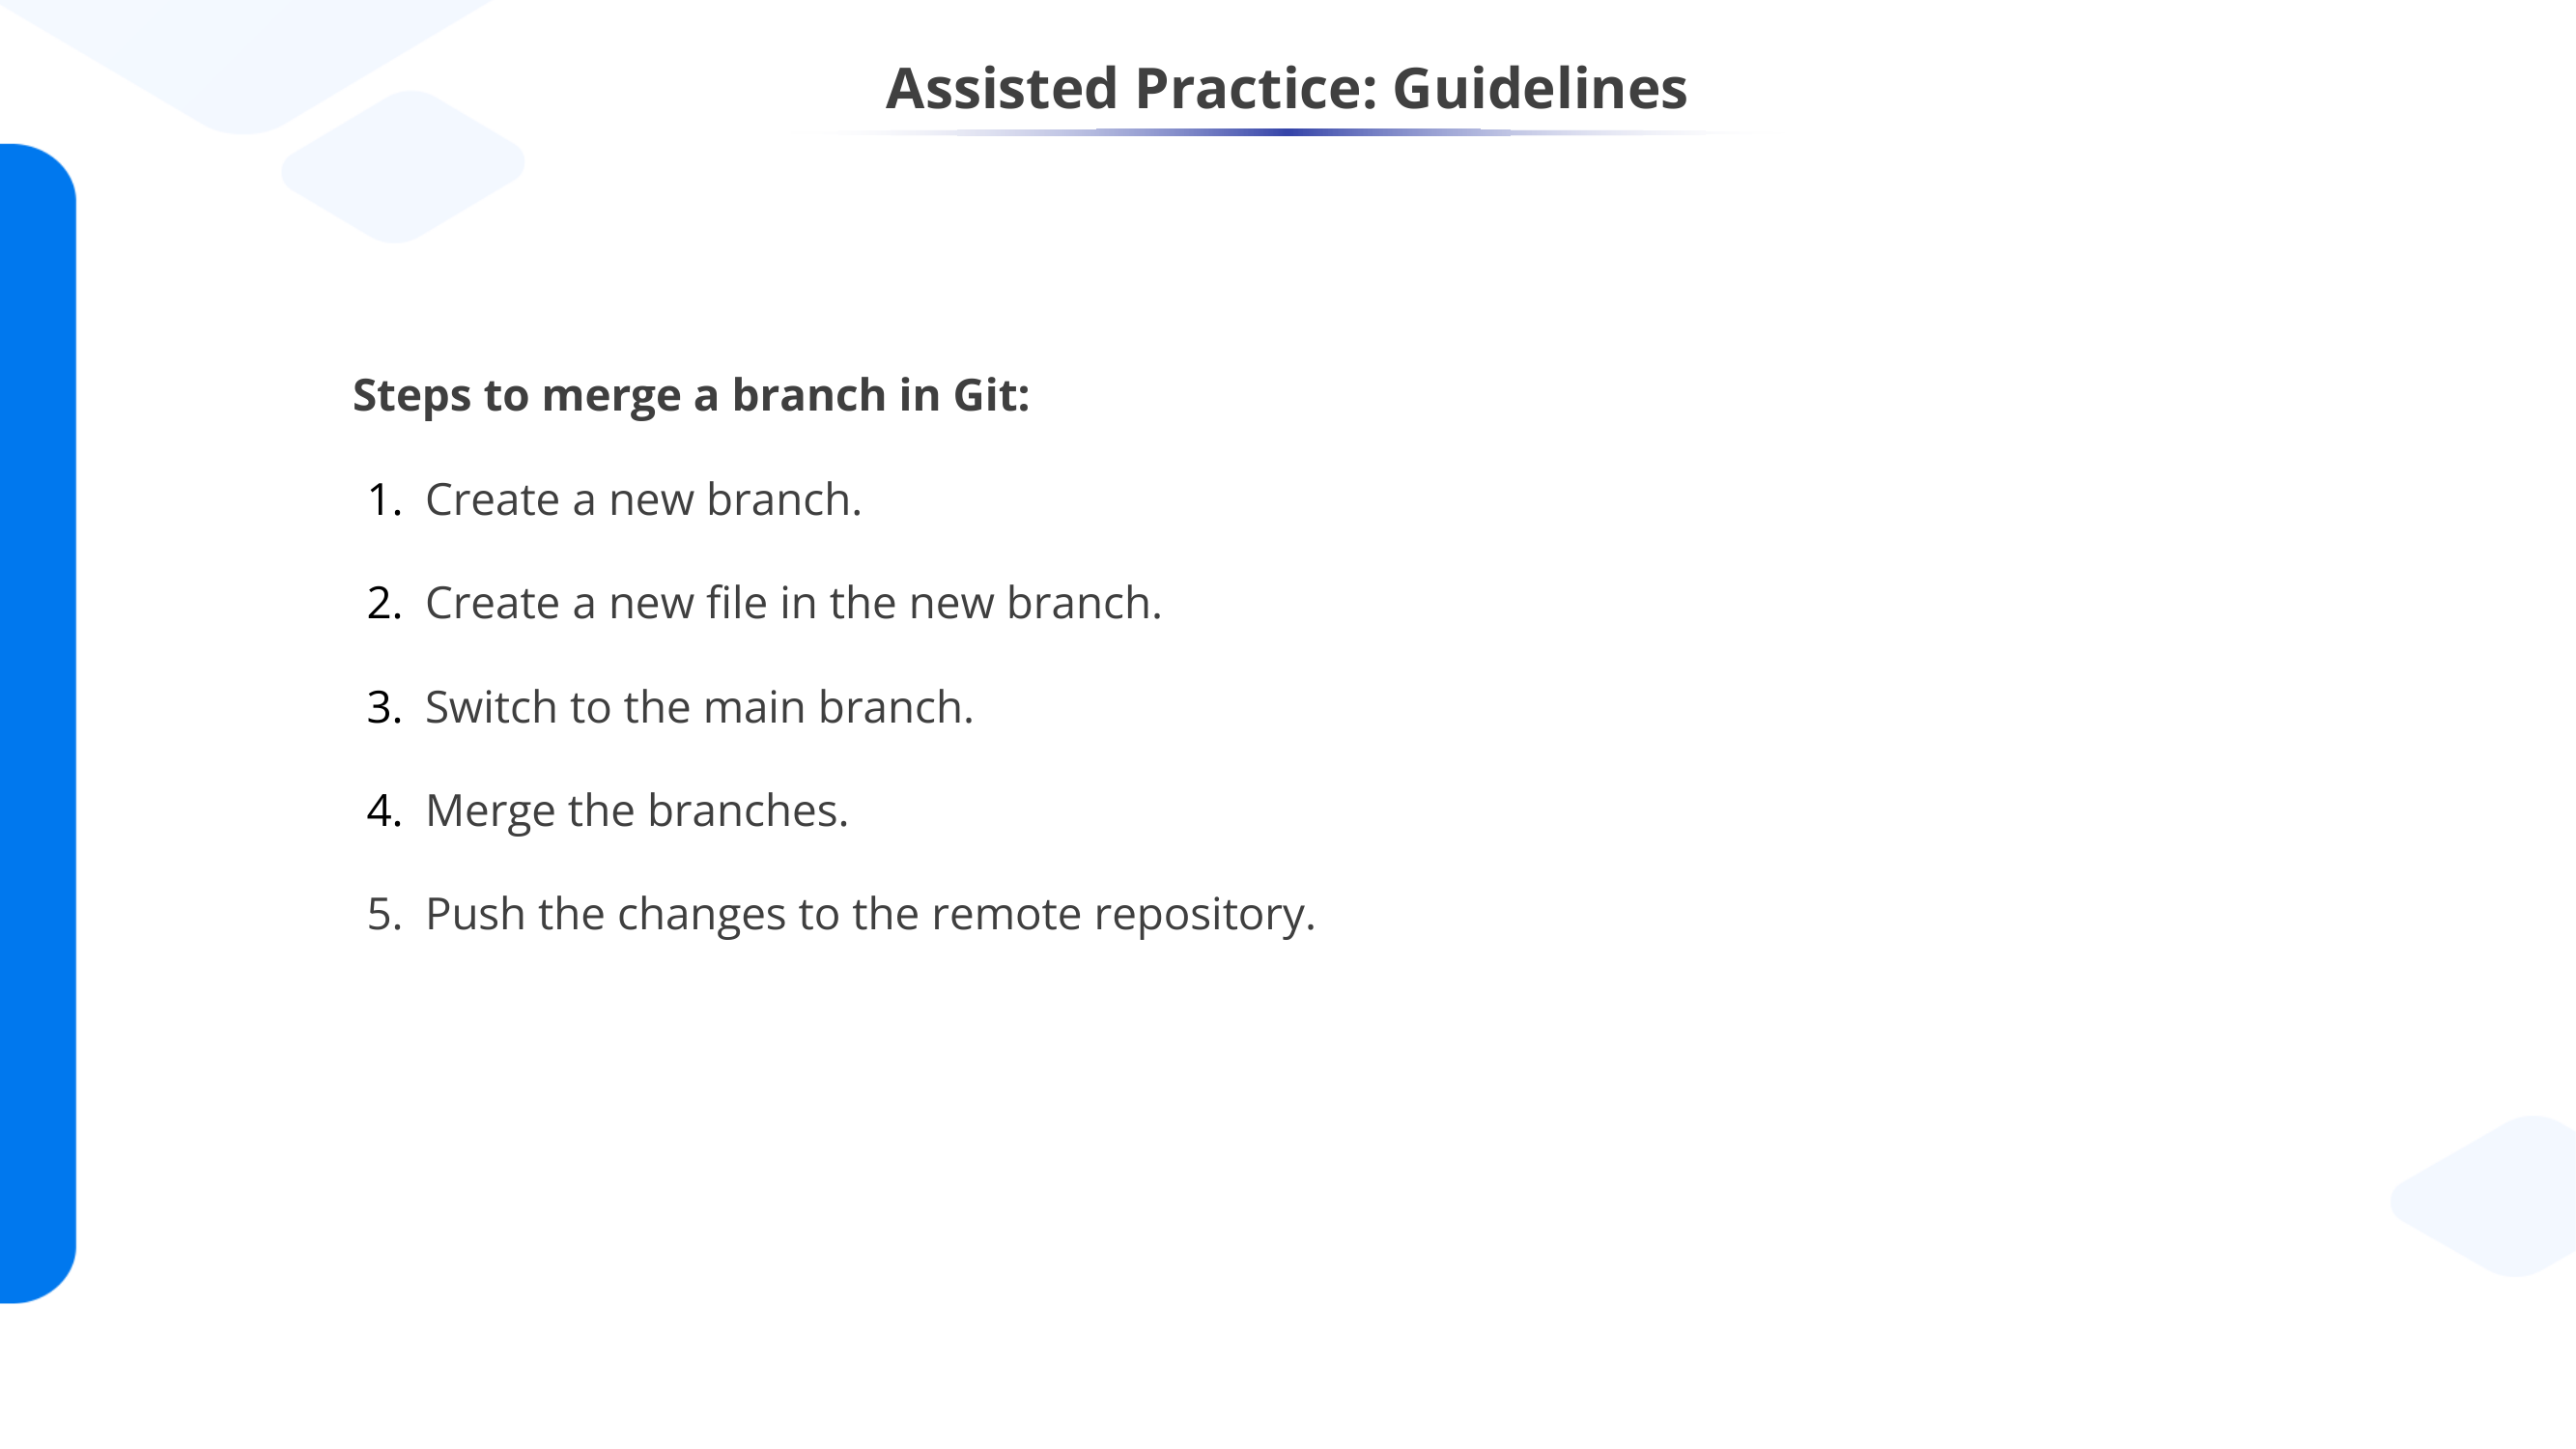

# Assisted Practice: Guidelines

Steps to merge a branch in Git:
Create a new branch.
Create a new file in the new branch.
Switch to the main branch.
Merge the branches.
Push the changes to the remote repository.